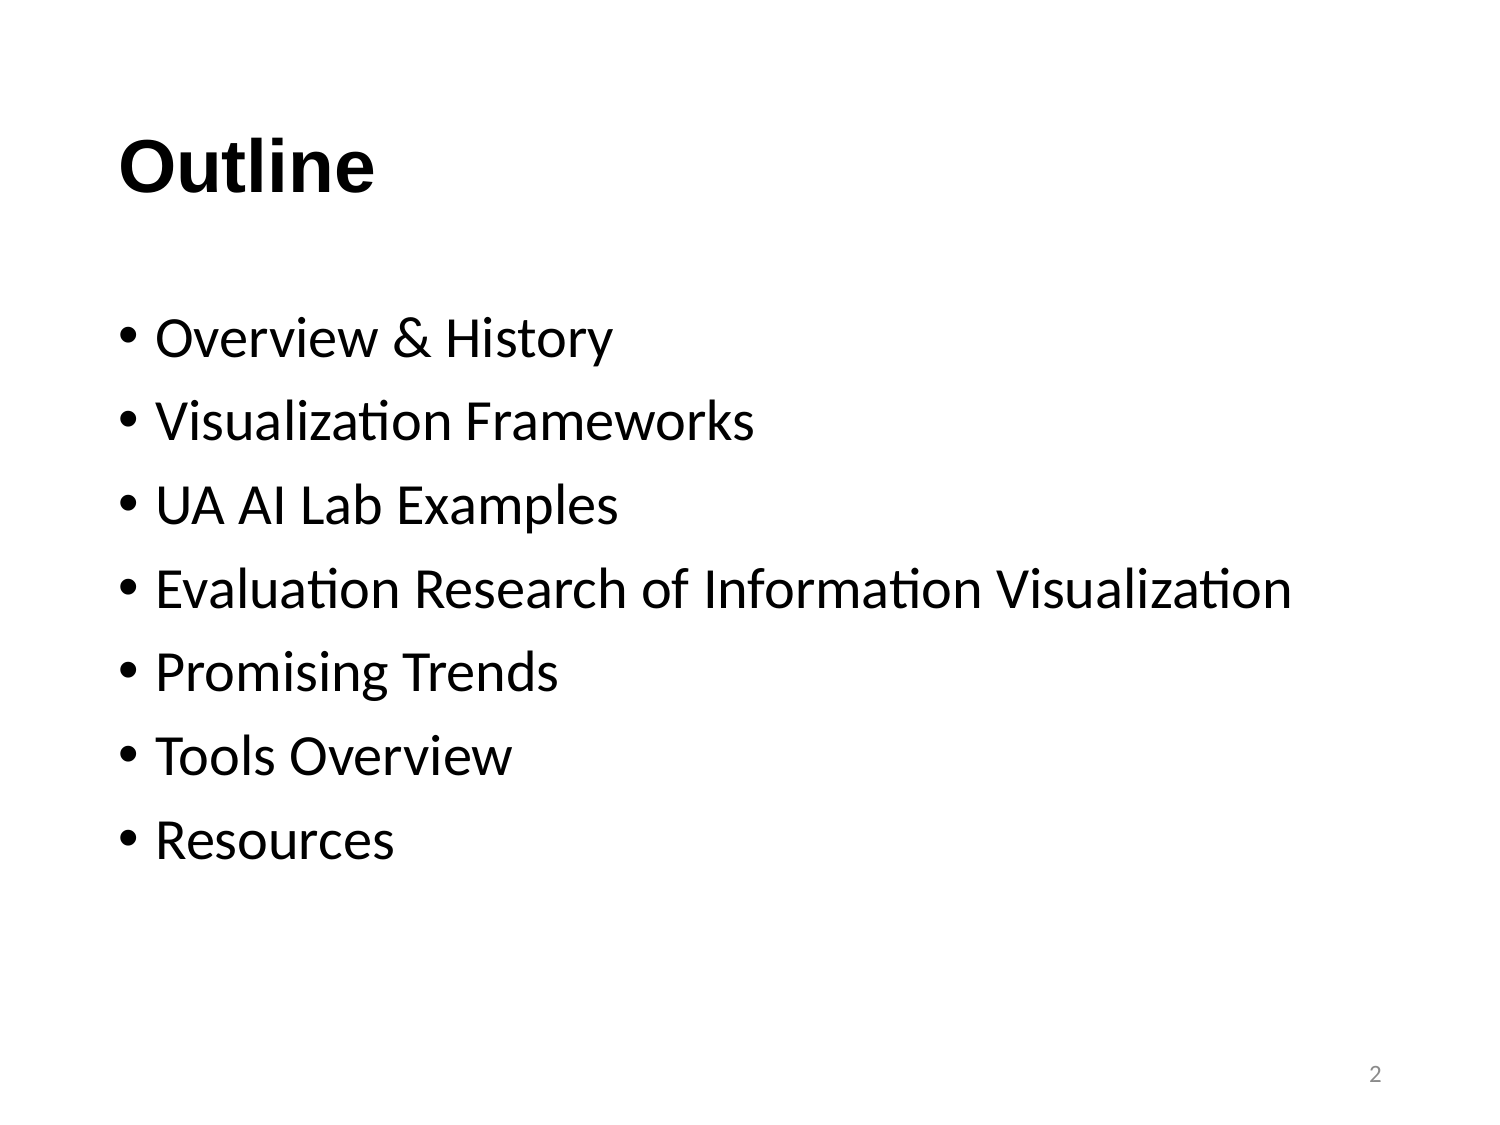

# Outline
Overview & History
Visualization Frameworks
UA AI Lab Examples
Evaluation Research of Information Visualization
Promising Trends
Tools Overview
Resources

2